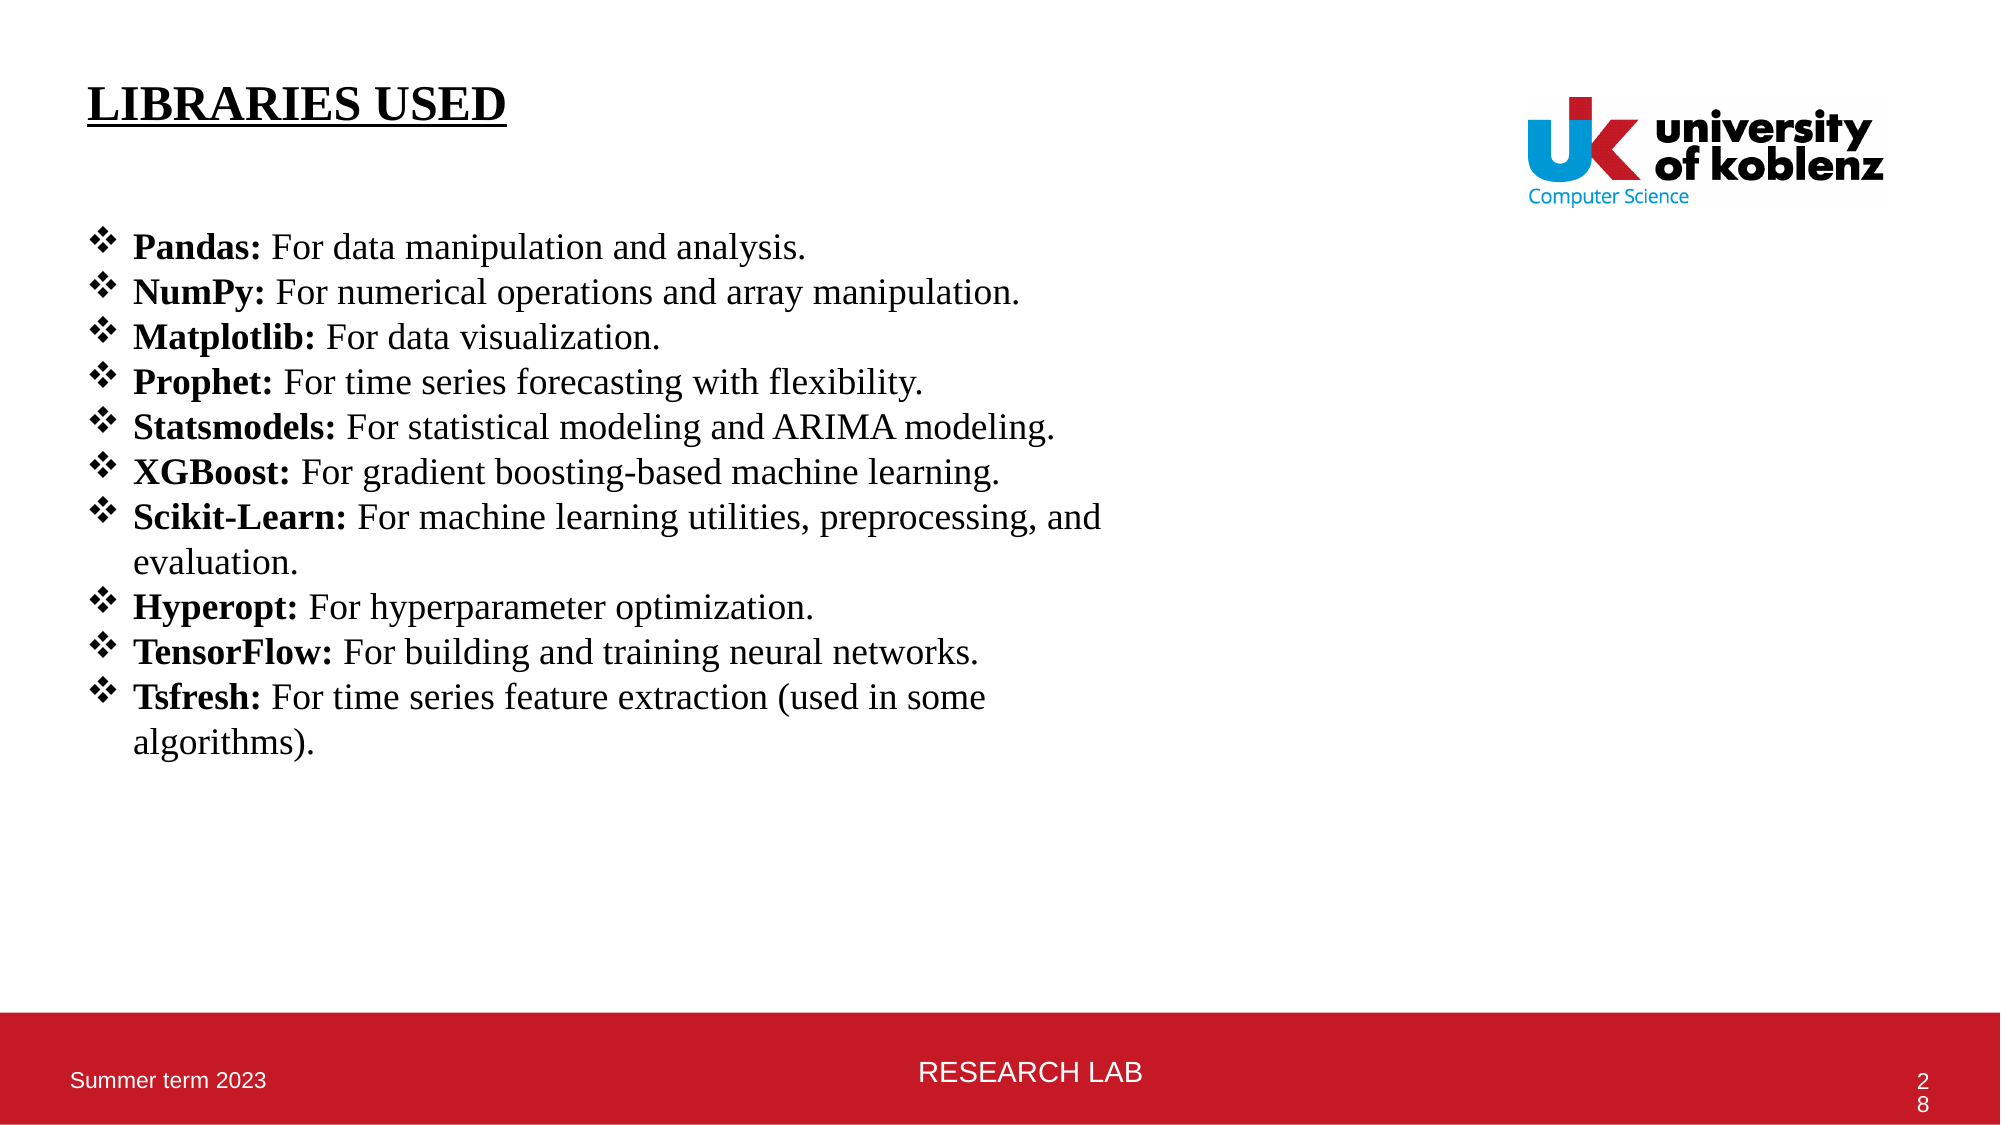

LIBRARIES USED
Pandas: For data manipulation and analysis.
NumPy: For numerical operations and array manipulation.
Matplotlib: For data visualization.
Prophet: For time series forecasting with flexibility.
Statsmodels: For statistical modeling and ARIMA modeling.
XGBoost: For gradient boosting-based machine learning.
Scikit-Learn: For machine learning utilities, preprocessing, and evaluation.
Hyperopt: For hyperparameter optimization.
TensorFlow: For building and training neural networks.
Tsfresh: For time series feature extraction (used in some algorithms).

RESEARCH LAB

Summer term 2023
28